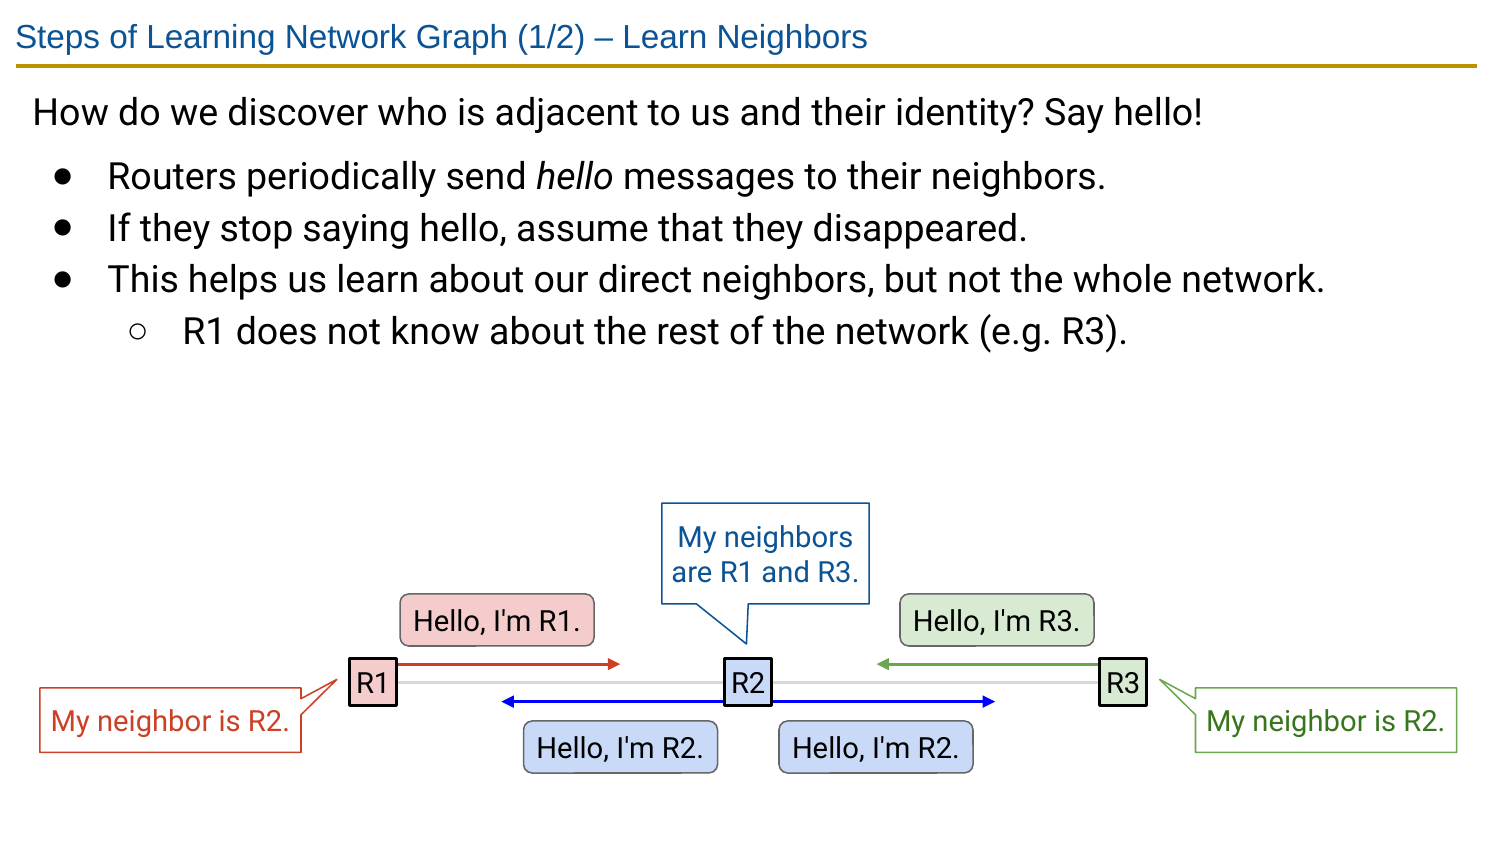

# Steps of Learning Network Graph (1/2) – Learn Neighbors
How do we discover who is adjacent to us and their identity? Say hello!
Routers periodically send hello messages to their neighbors.
If they stop saying hello, assume that they disappeared.
This helps us learn about our direct neighbors, but not the whole network.
R1 does not know about the rest of the network (e.g. R3).
My neighbors are R1 and R3.
Hello, I'm R1.
Hello, I'm R3.
R1
R2
R3
My neighbor is R2.
My neighbor is R2.
Hello, I'm R2.
Hello, I'm R2.